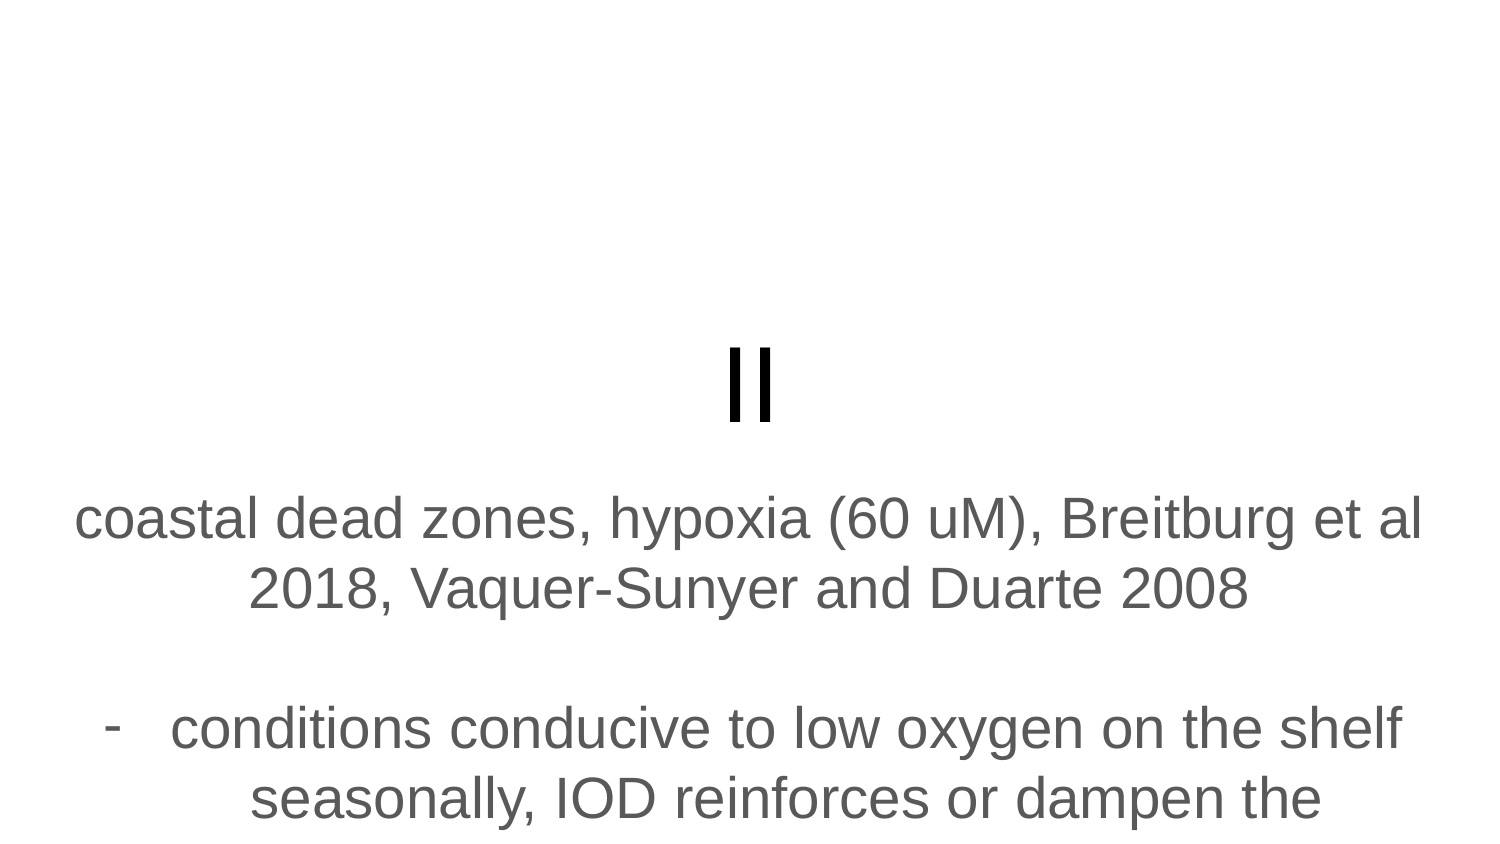

# II
coastal dead zones, hypoxia (60 uM), Breitburg et al 2018, Vaquer-Sunyer and Duarte 2008

conditions conducive to low oxygen on the shelf seasonally, IOD reinforces or dampen the seasonal effect